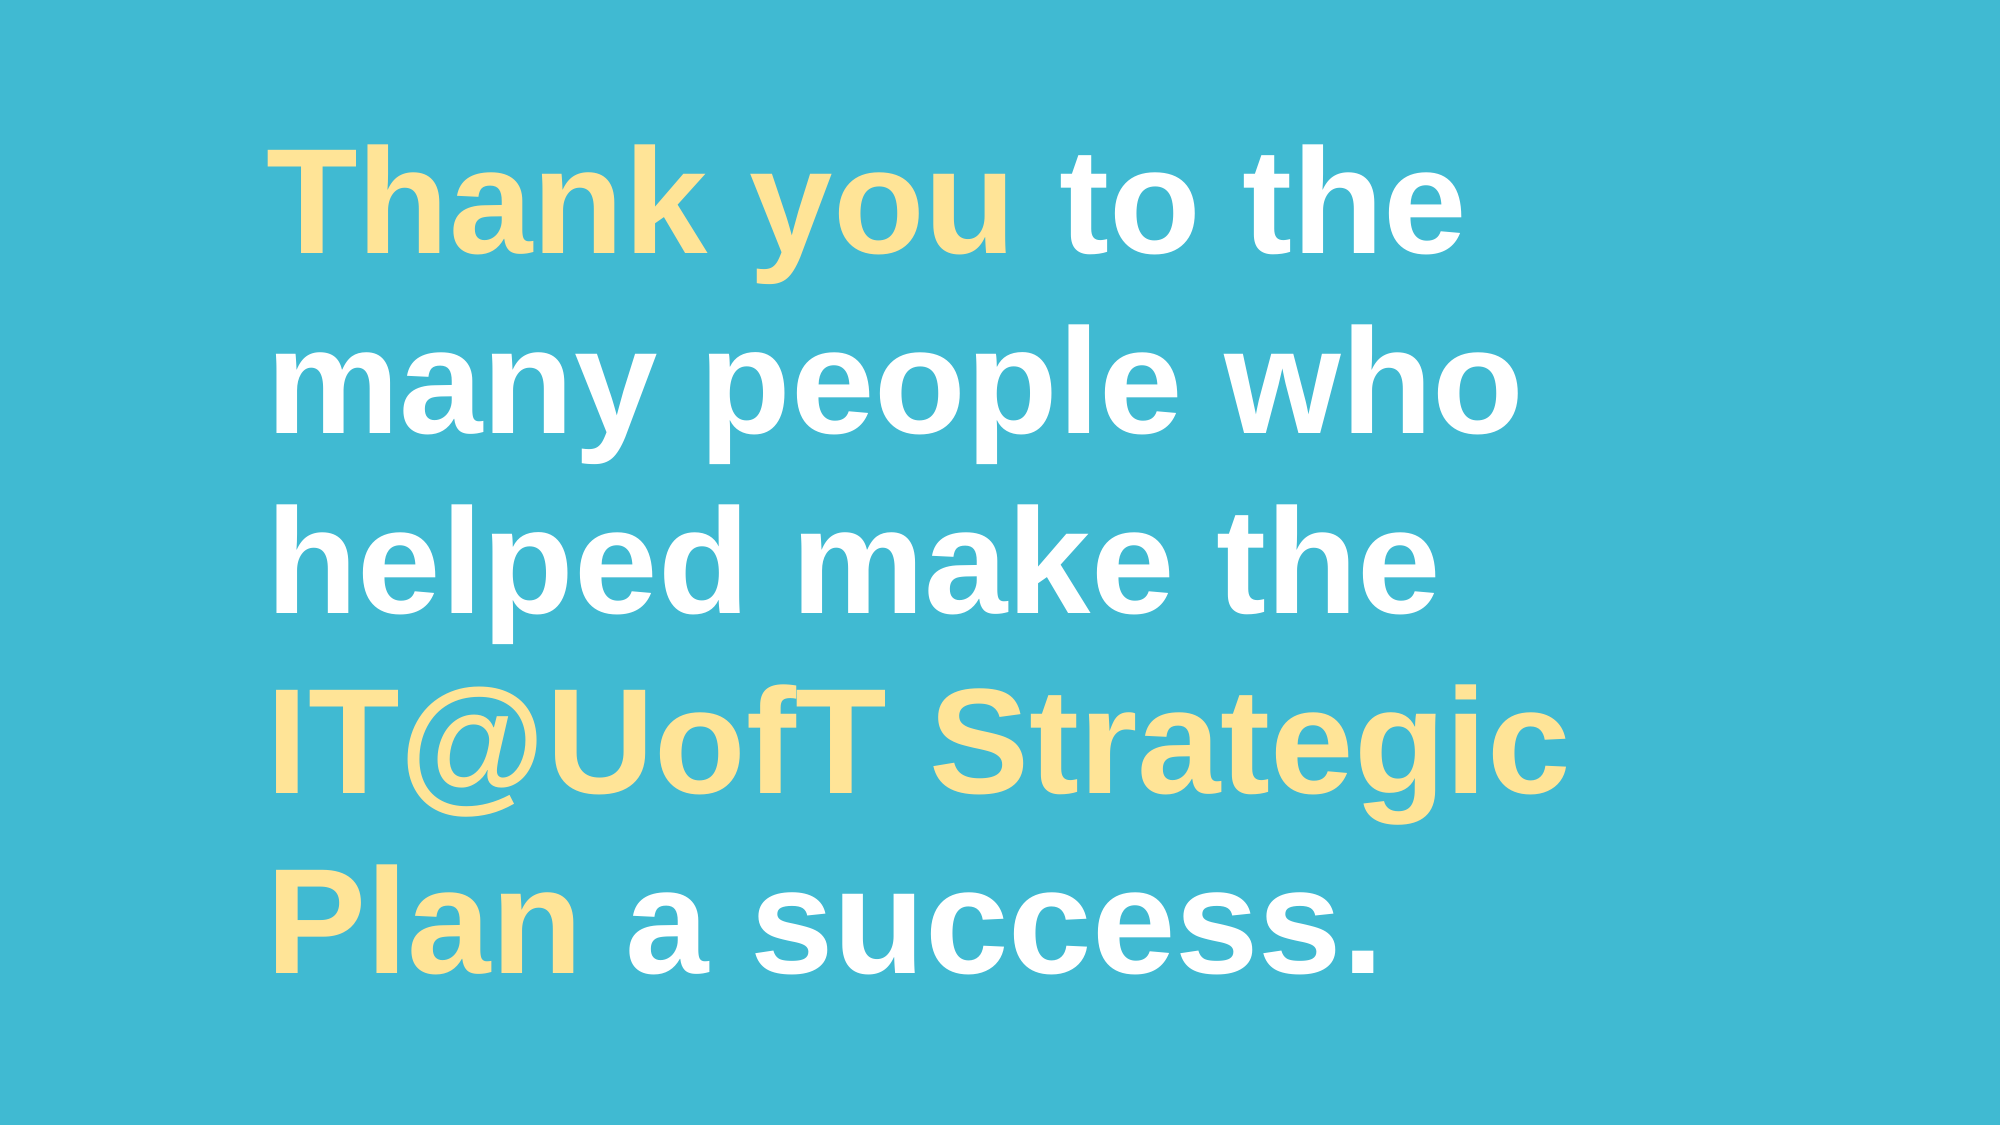

Thank you to the many people who helped make the IT@UofT Strategic Plan a success.